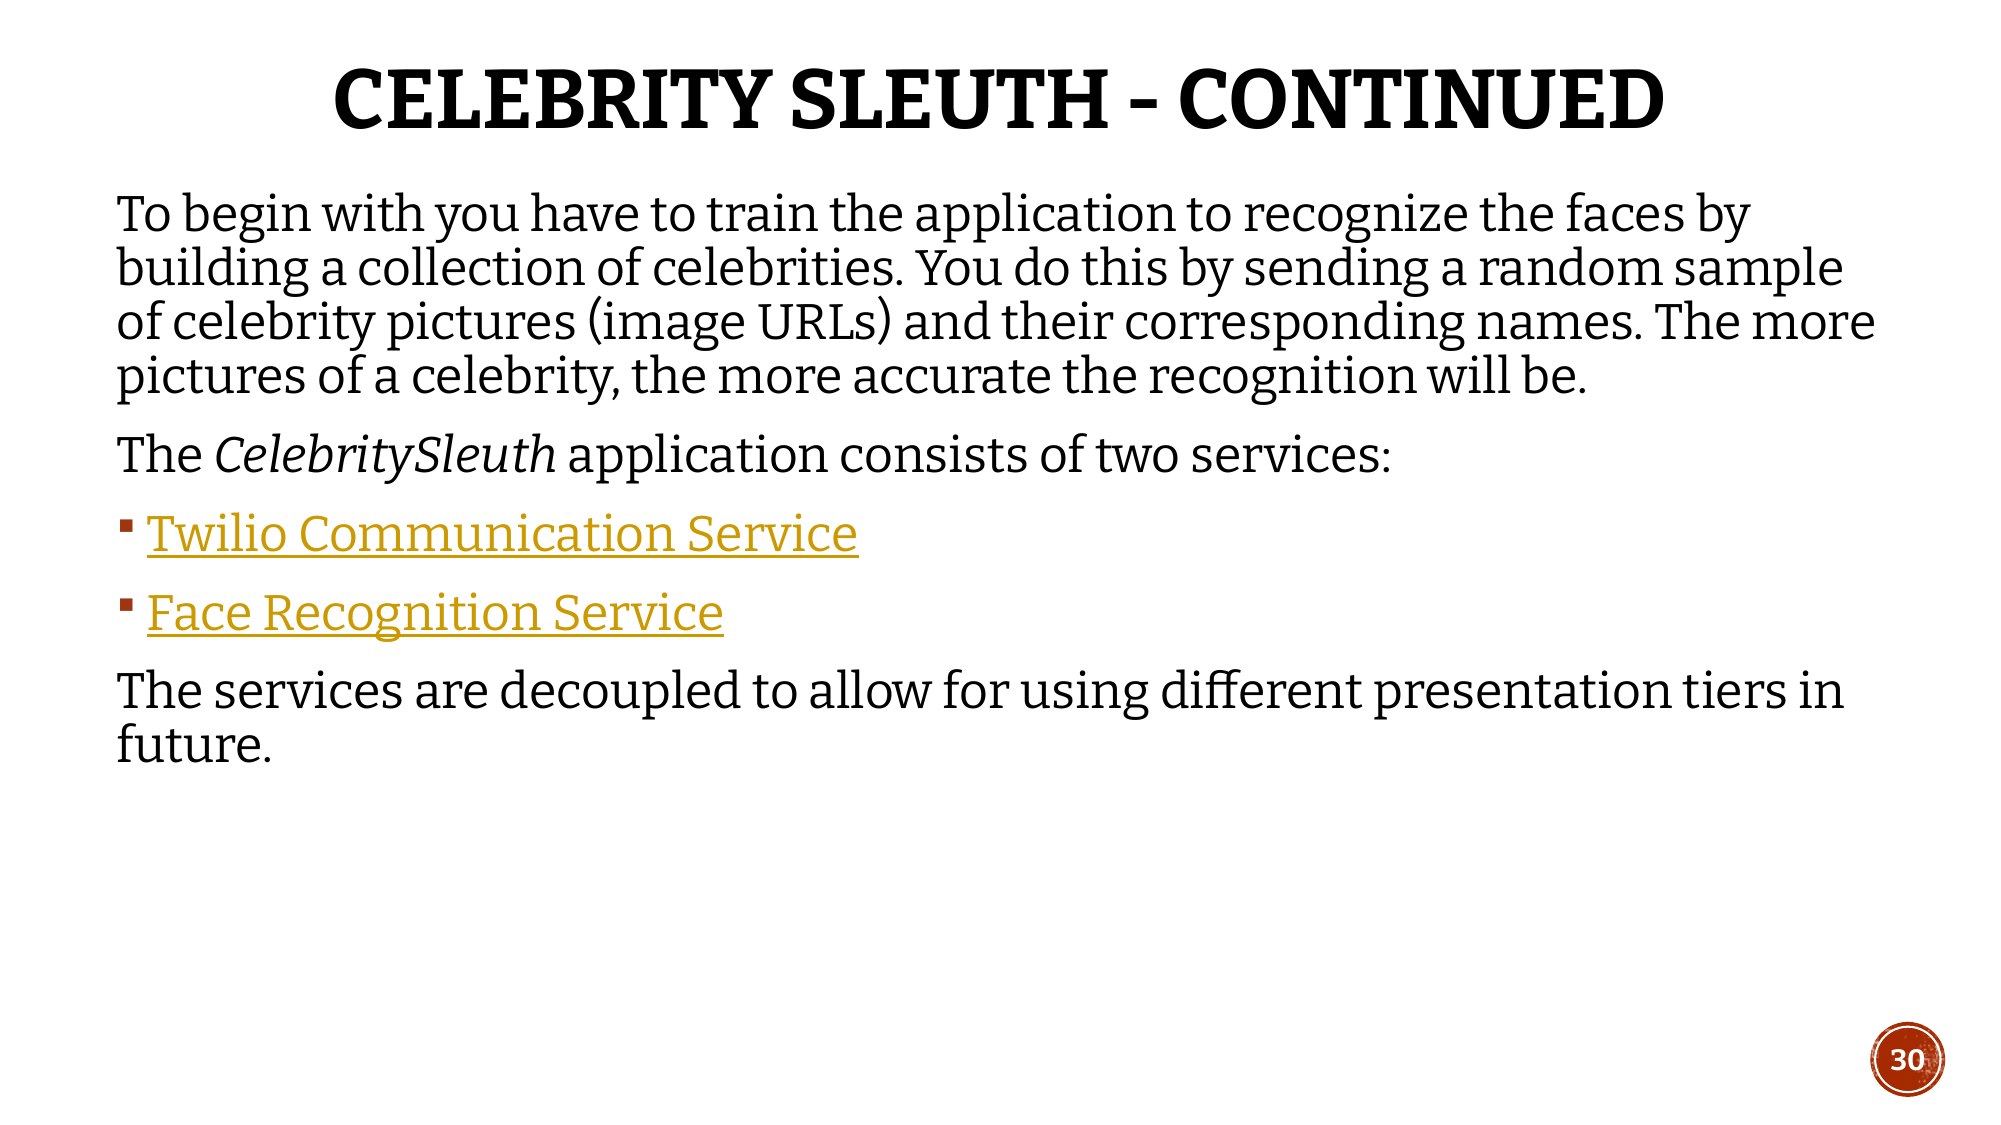

# Celebrity Sleuth - Continued
To begin with you have to train the application to recognize the faces by building a collection of celebrities. You do this by sending a random sample of celebrity pictures (image URLs) and their corresponding names. The more pictures of a celebrity, the more accurate the recognition will be.
The CelebritySleuth application consists of two services:
Twilio Communication Service
Face Recognition Service
The services are decoupled to allow for using different presentation tiers in future.
30